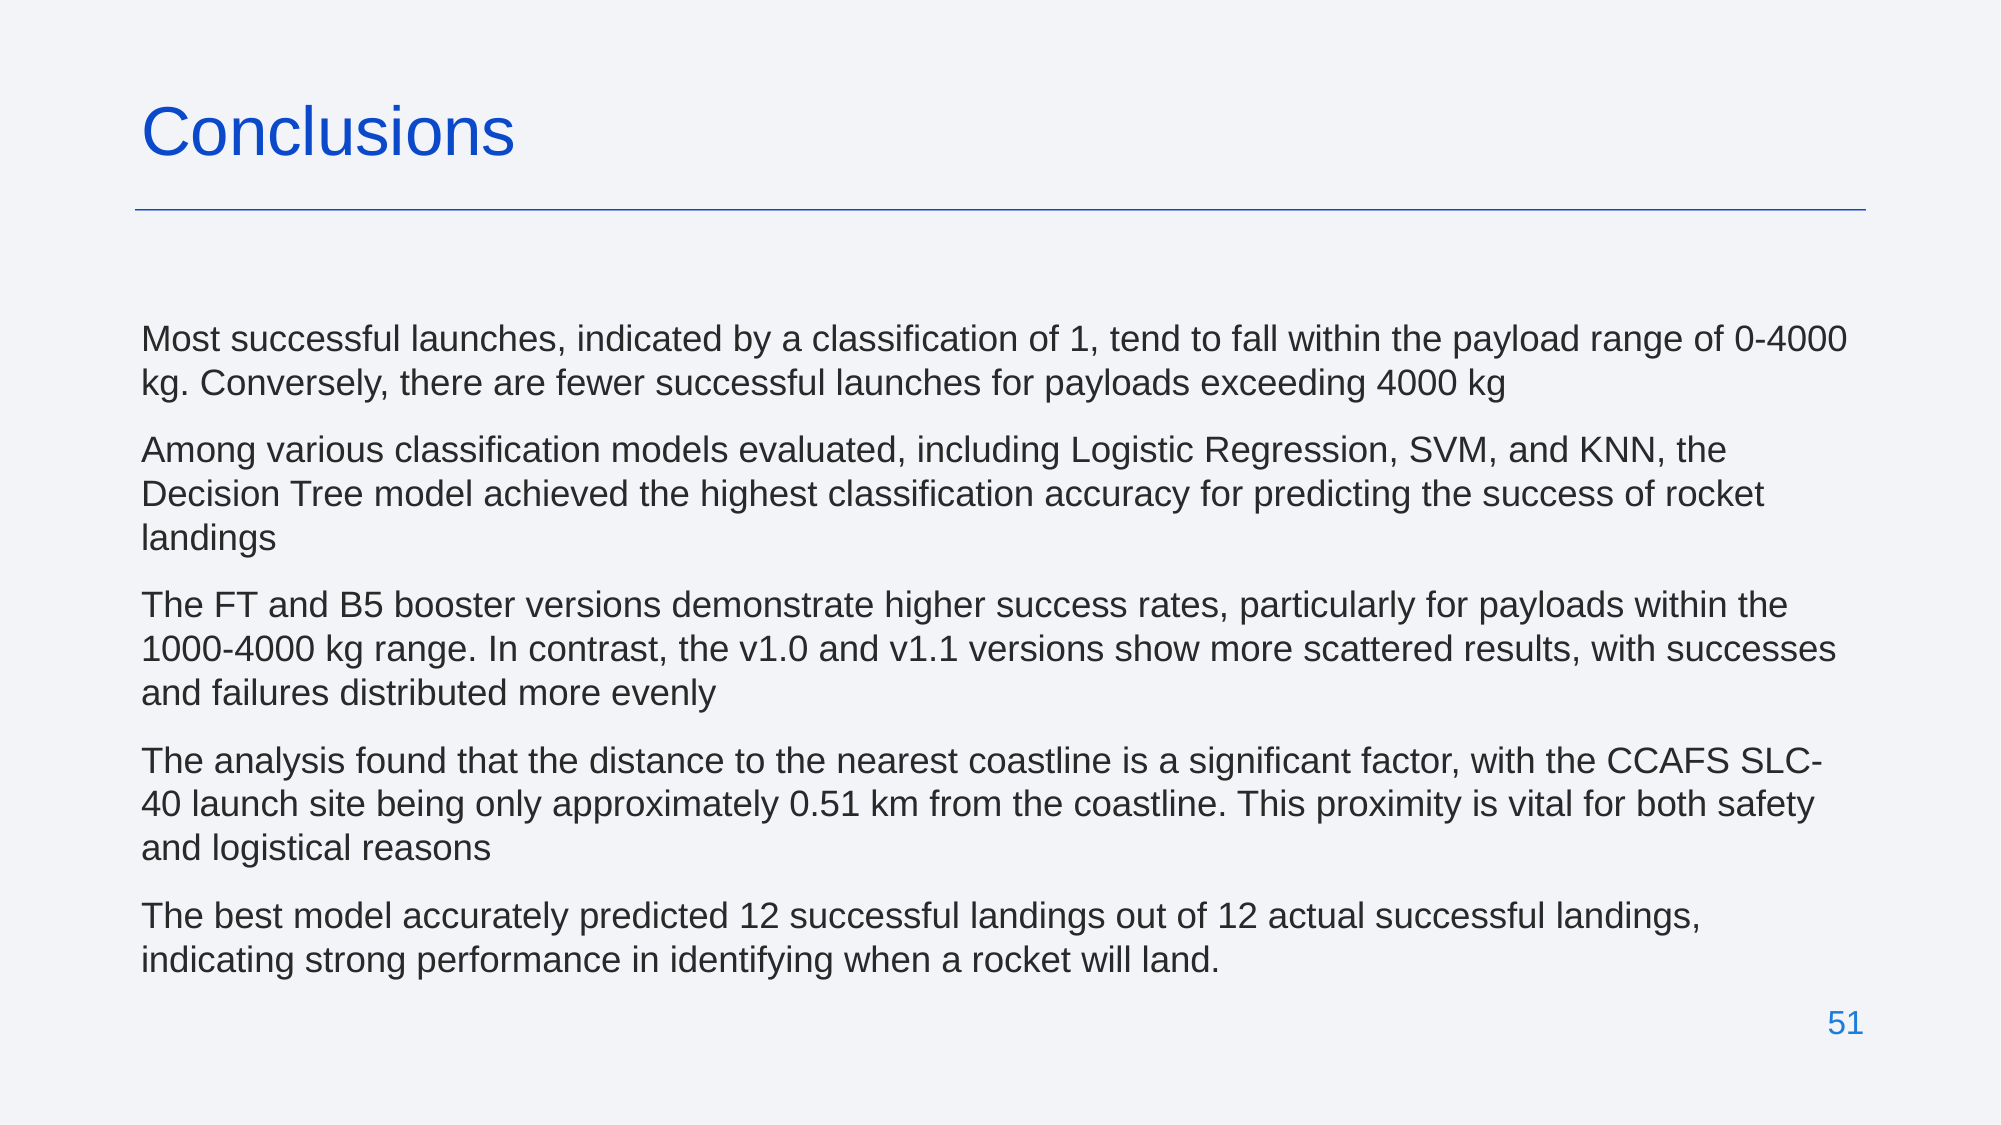

Conclusions
Most successful launches, indicated by a classification of 1, tend to fall within the payload range of 0-4000 kg. Conversely, there are fewer successful launches for payloads exceeding 4000 kg​
Among various classification models evaluated, including Logistic Regression, SVM, and KNN, the Decision Tree model achieved the highest classification accuracy for predicting the success of rocket landings
The FT and B5 booster versions demonstrate higher success rates, particularly for payloads within the 1000-4000 kg range. In contrast, the v1.0 and v1.1 versions show more scattered results, with successes and failures distributed more evenly
The analysis found that the distance to the nearest coastline is a significant factor, with the CCAFS SLC-40 launch site being only approximately 0.51 km from the coastline. This proximity is vital for both safety and logistical reasons​
The best model accurately predicted 12 successful landings out of 12 actual successful landings, indicating strong performance in identifying when a rocket will land.

51